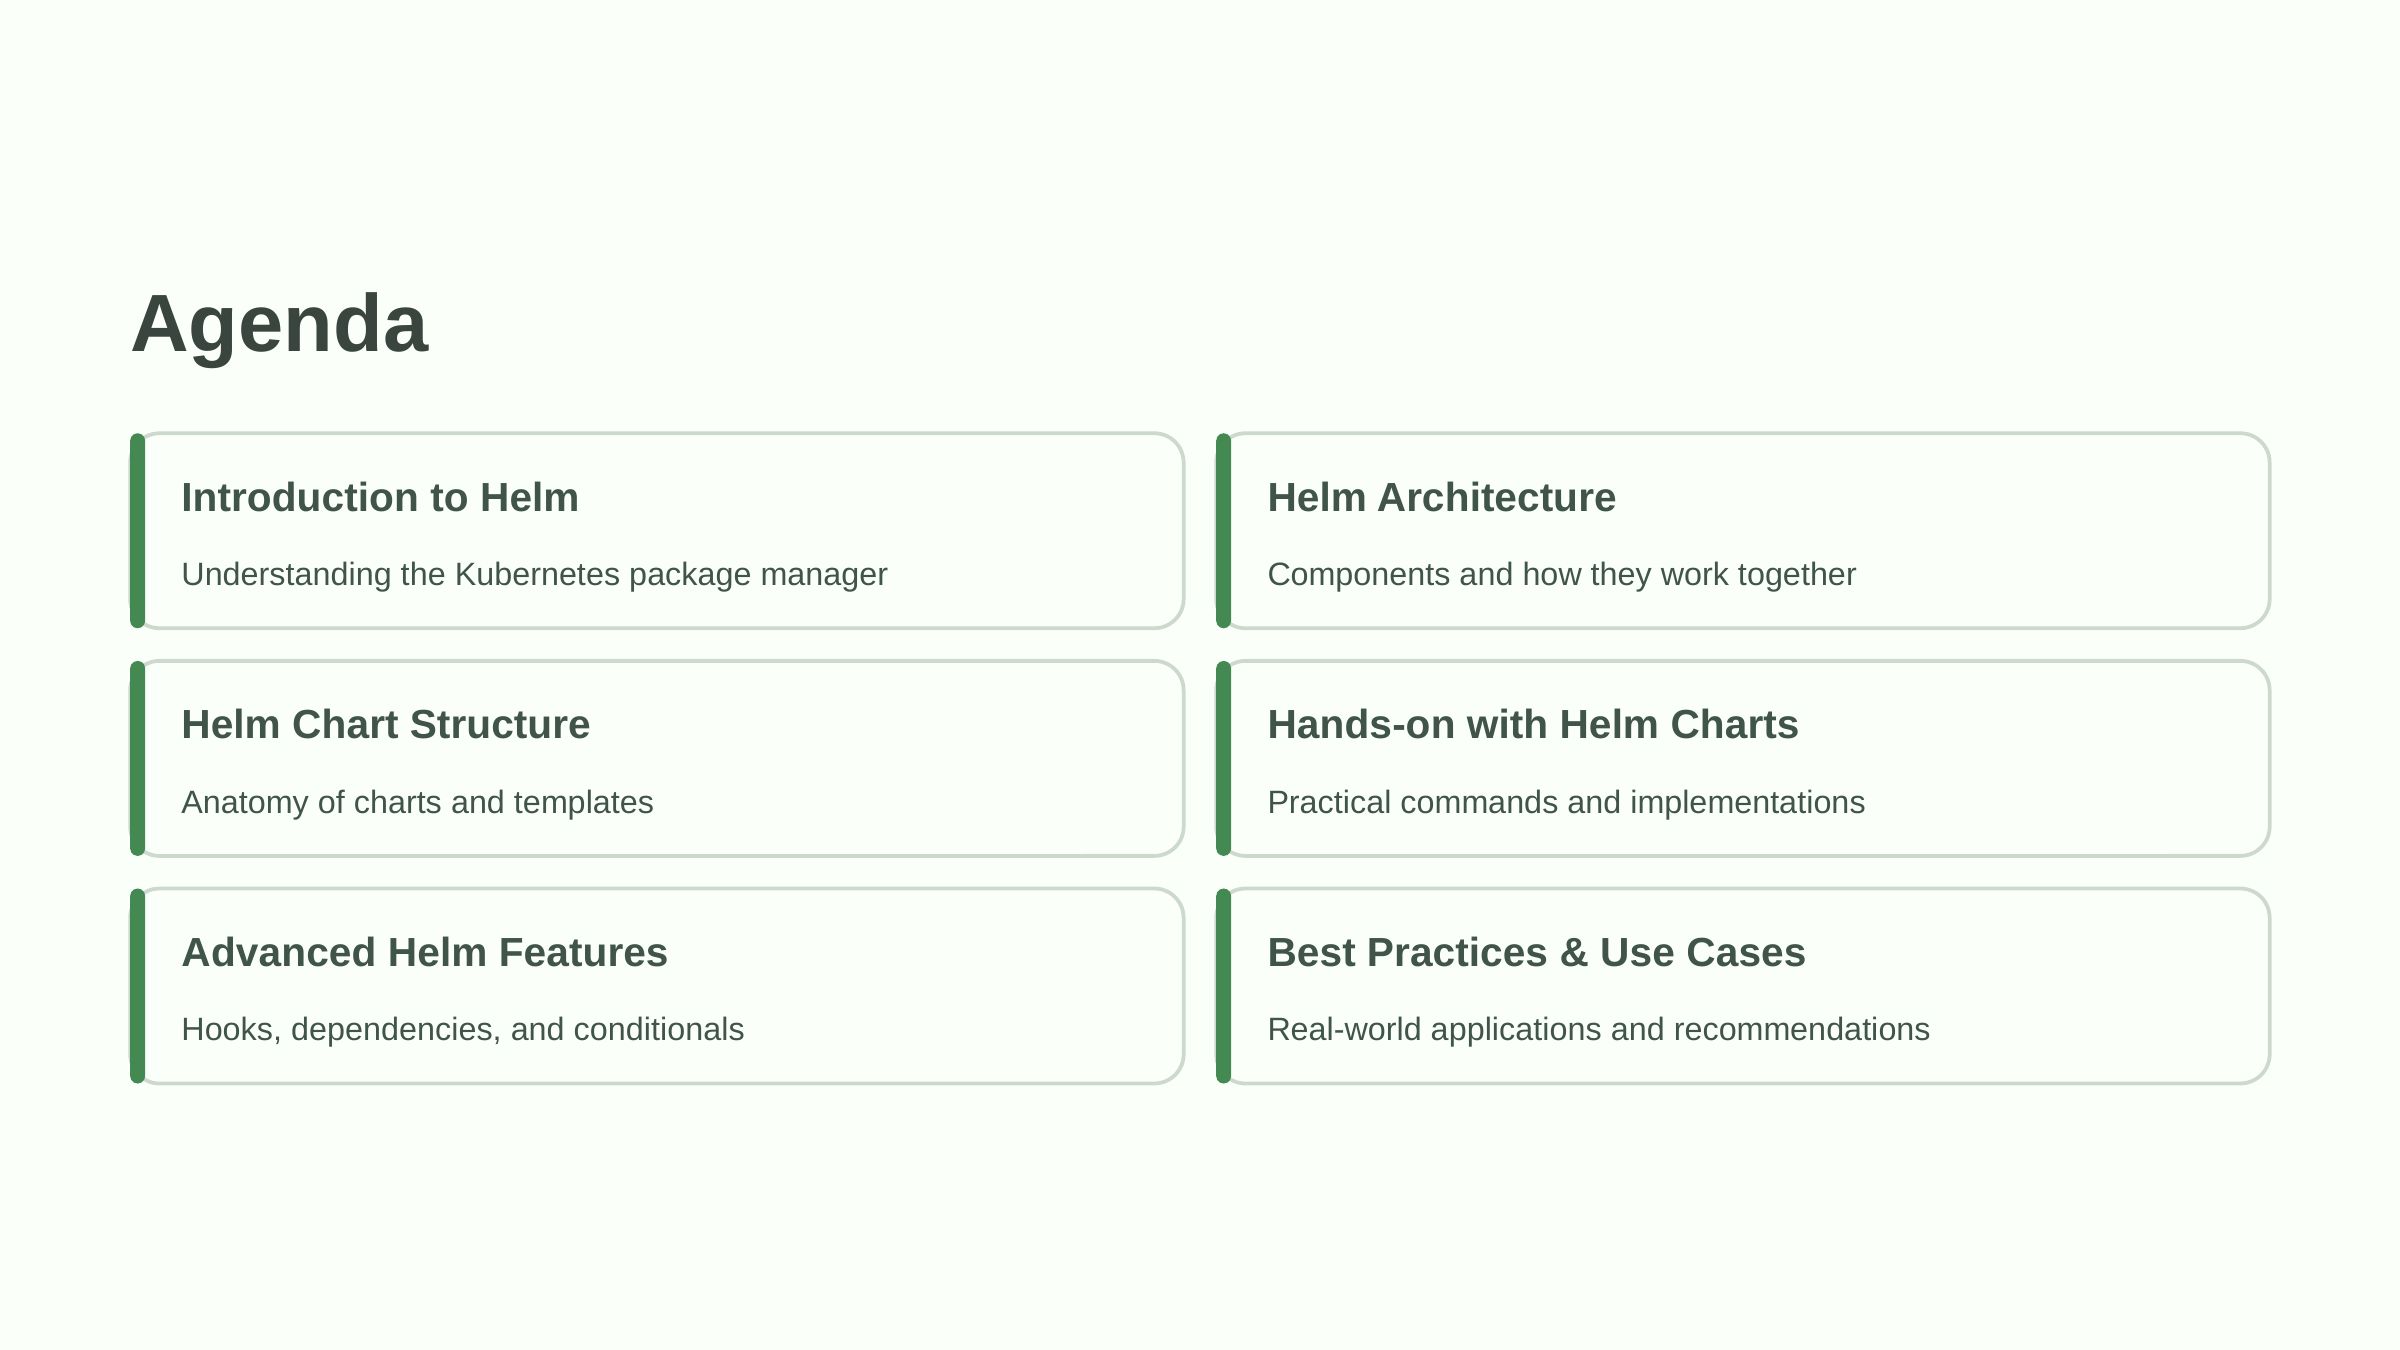

Agenda

Introduction to Helm
Helm Architecture
Understanding the Kubernetes package manager
Components and how they work together

Helm Chart Structure
Hands-on with Helm Charts
Anatomy of charts and templates
Practical commands and implementations

Advanced Helm Features
Best Practices & Use Cases
Hooks, dependencies, and conditionals
Real-world applications and recommendations